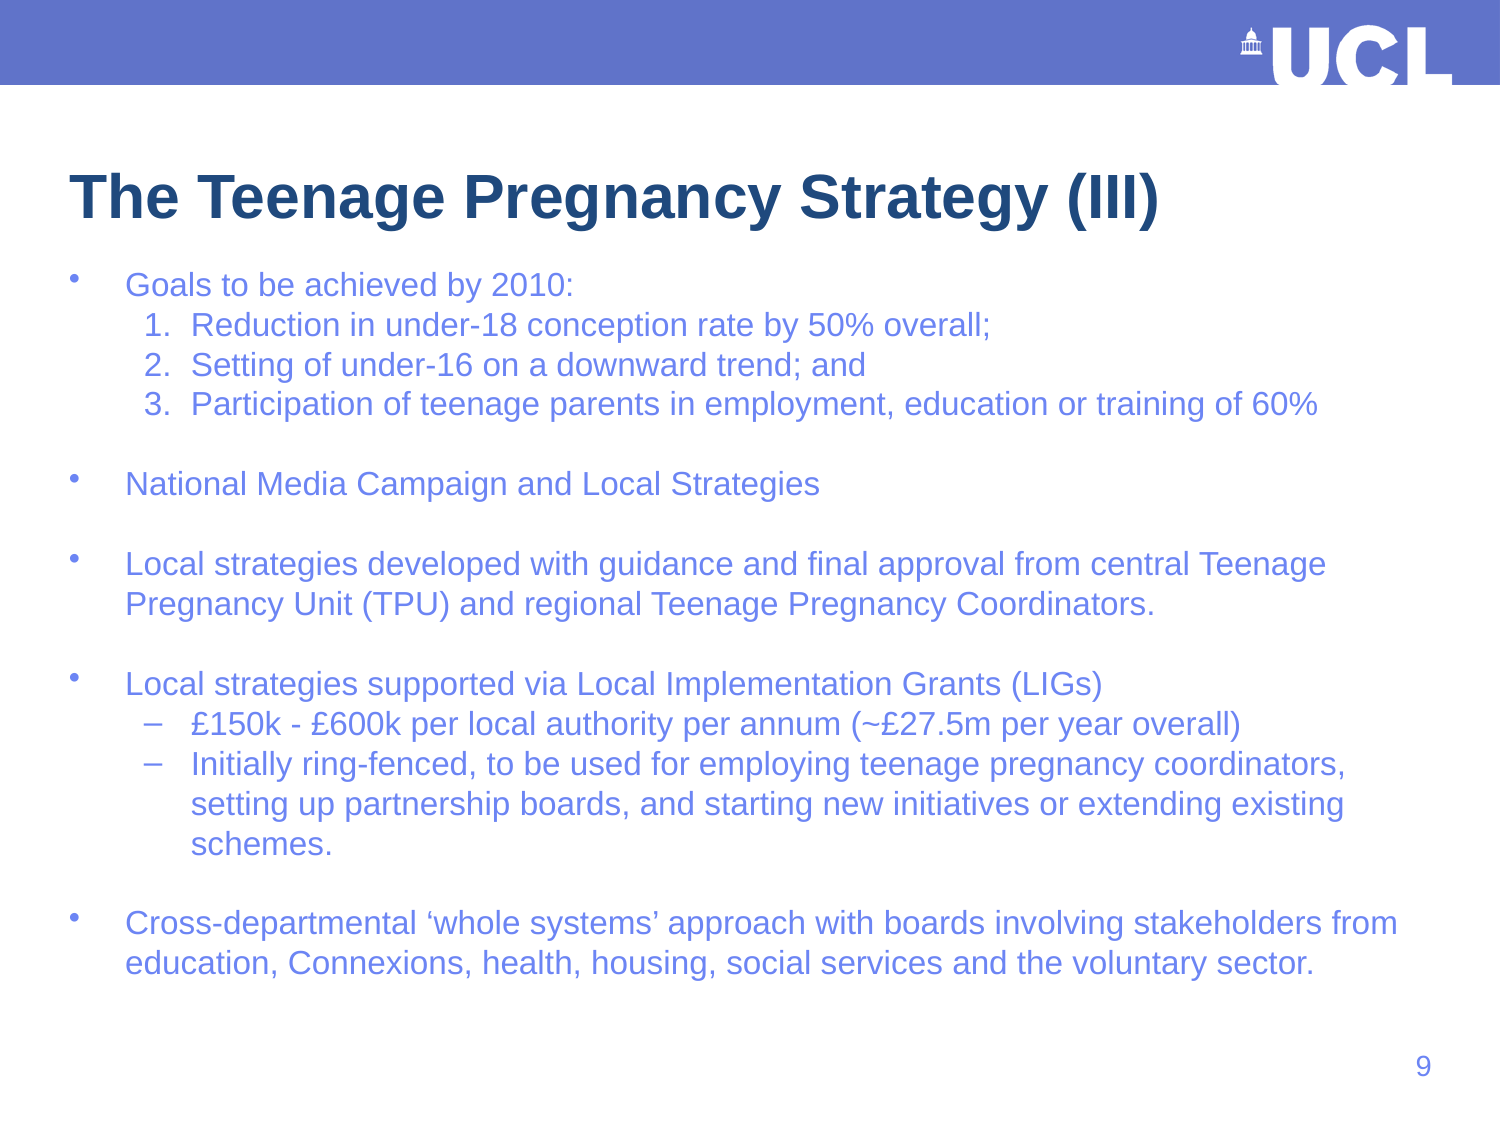

# The Teenage Pregnancy Strategy (III)
Goals to be achieved by 2010:
Reduction in under-18 conception rate by 50% overall;
Setting of under-16 on a downward trend; and
Participation of teenage parents in employment, education or training of 60%

National Media Campaign and Local Strategies

Local strategies developed with guidance and final approval from central Teenage Pregnancy Unit (TPU) and regional Teenage Pregnancy Coordinators.

Local strategies supported via Local Implementation Grants (LIGs)
£150k - £600k per local authority per annum (~£27.5m per year overall)
Initially ring-fenced, to be used for employing teenage pregnancy coordinators, setting up partnership boards, and starting new initiatives or extending existing schemes.

Cross-departmental ‘whole systems’ approach with boards involving stakeholders from education, Connexions, health, housing, social services and the voluntary sector.

9